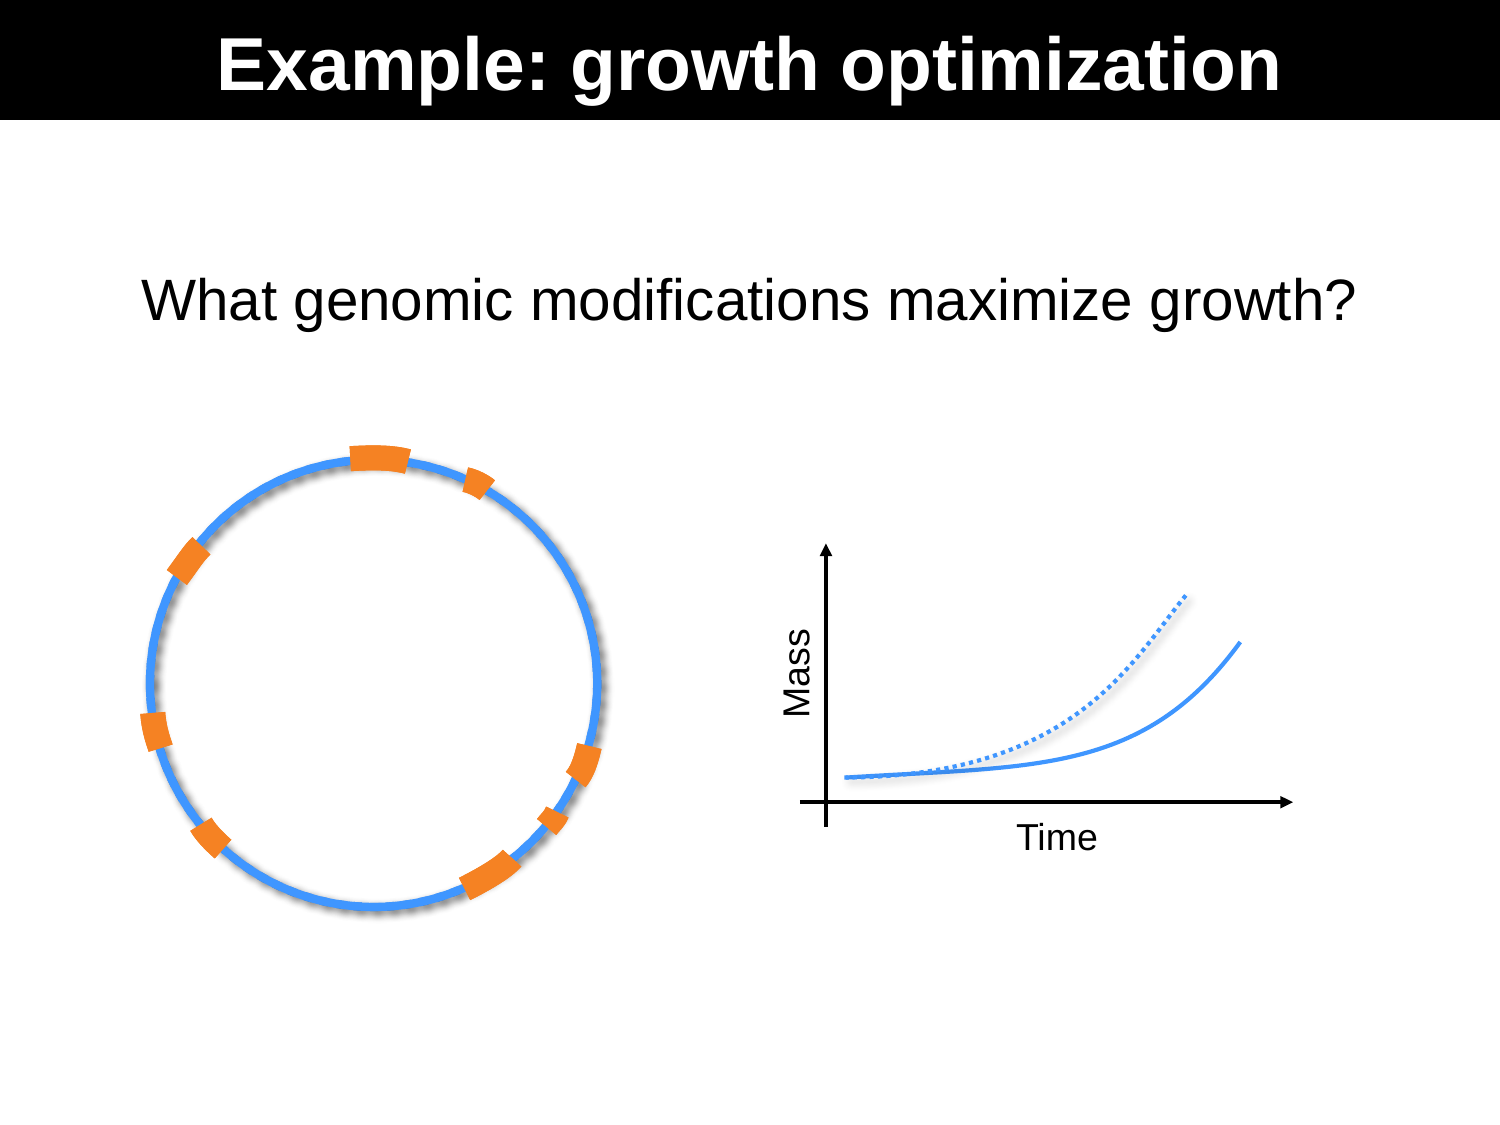

# Example: growth optimization
What genomic modifications maximize growth?

Mass
Time